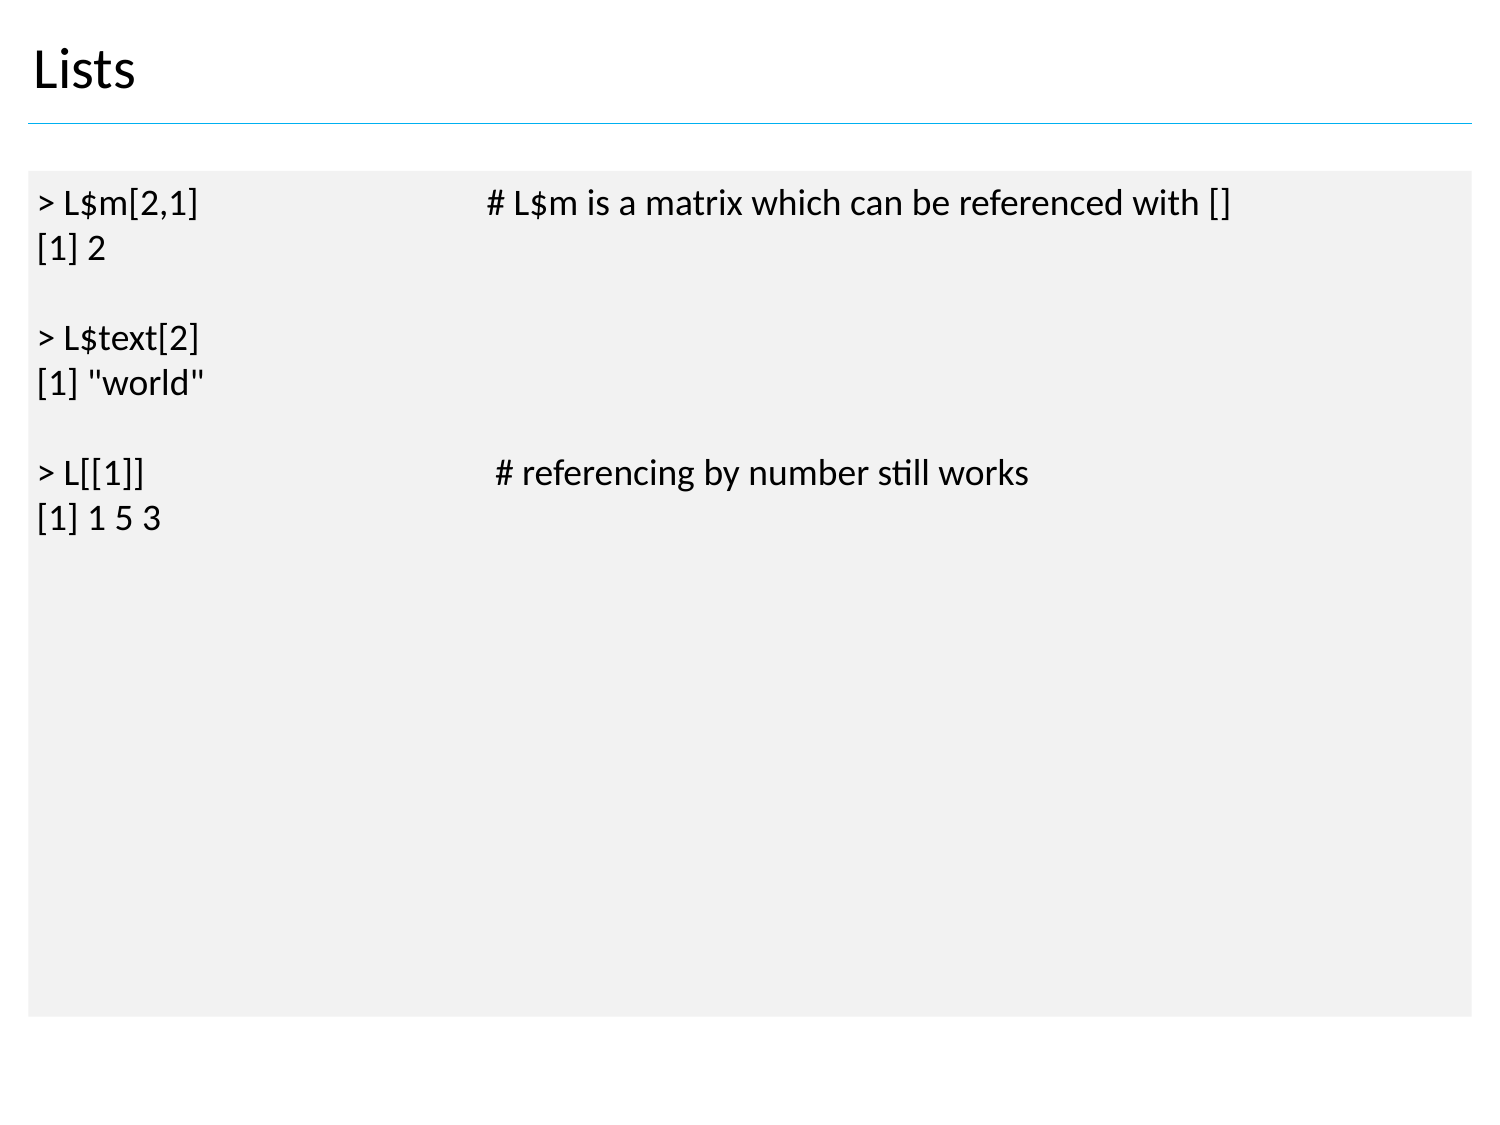

Lists

> L$m[2,1] 		# L$m is a matrix which can be referenced with []
[1] 2

> L$text[2]
[1] "world"

> L[[1]]			 # referencing by number still works
[1] 1 5 3